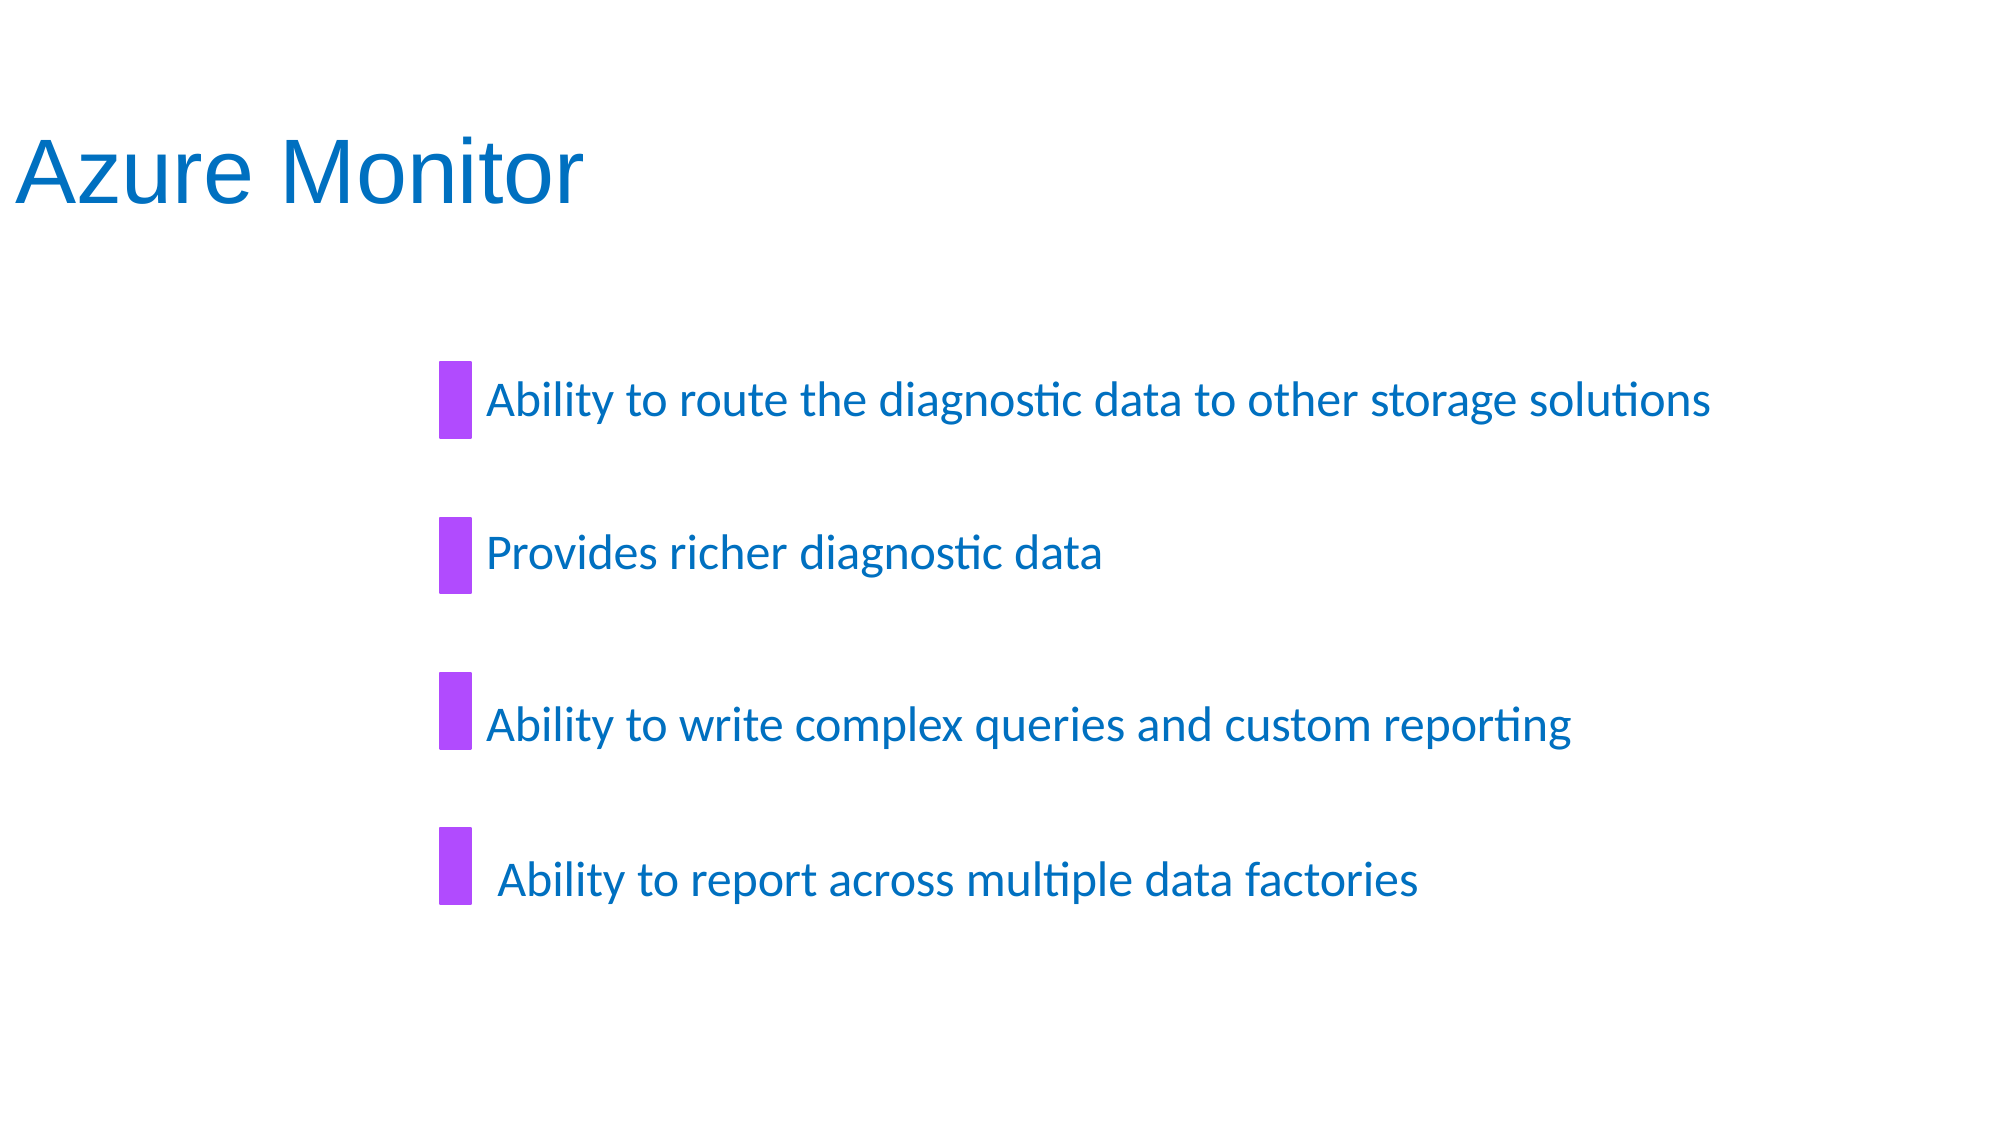

# Azure Monitor

Ability to route the diagnostic data to other storage solutions

Provides richer diagnostic data
Ability to write complex queries and custom reporting  Ability to report across multiple data factories